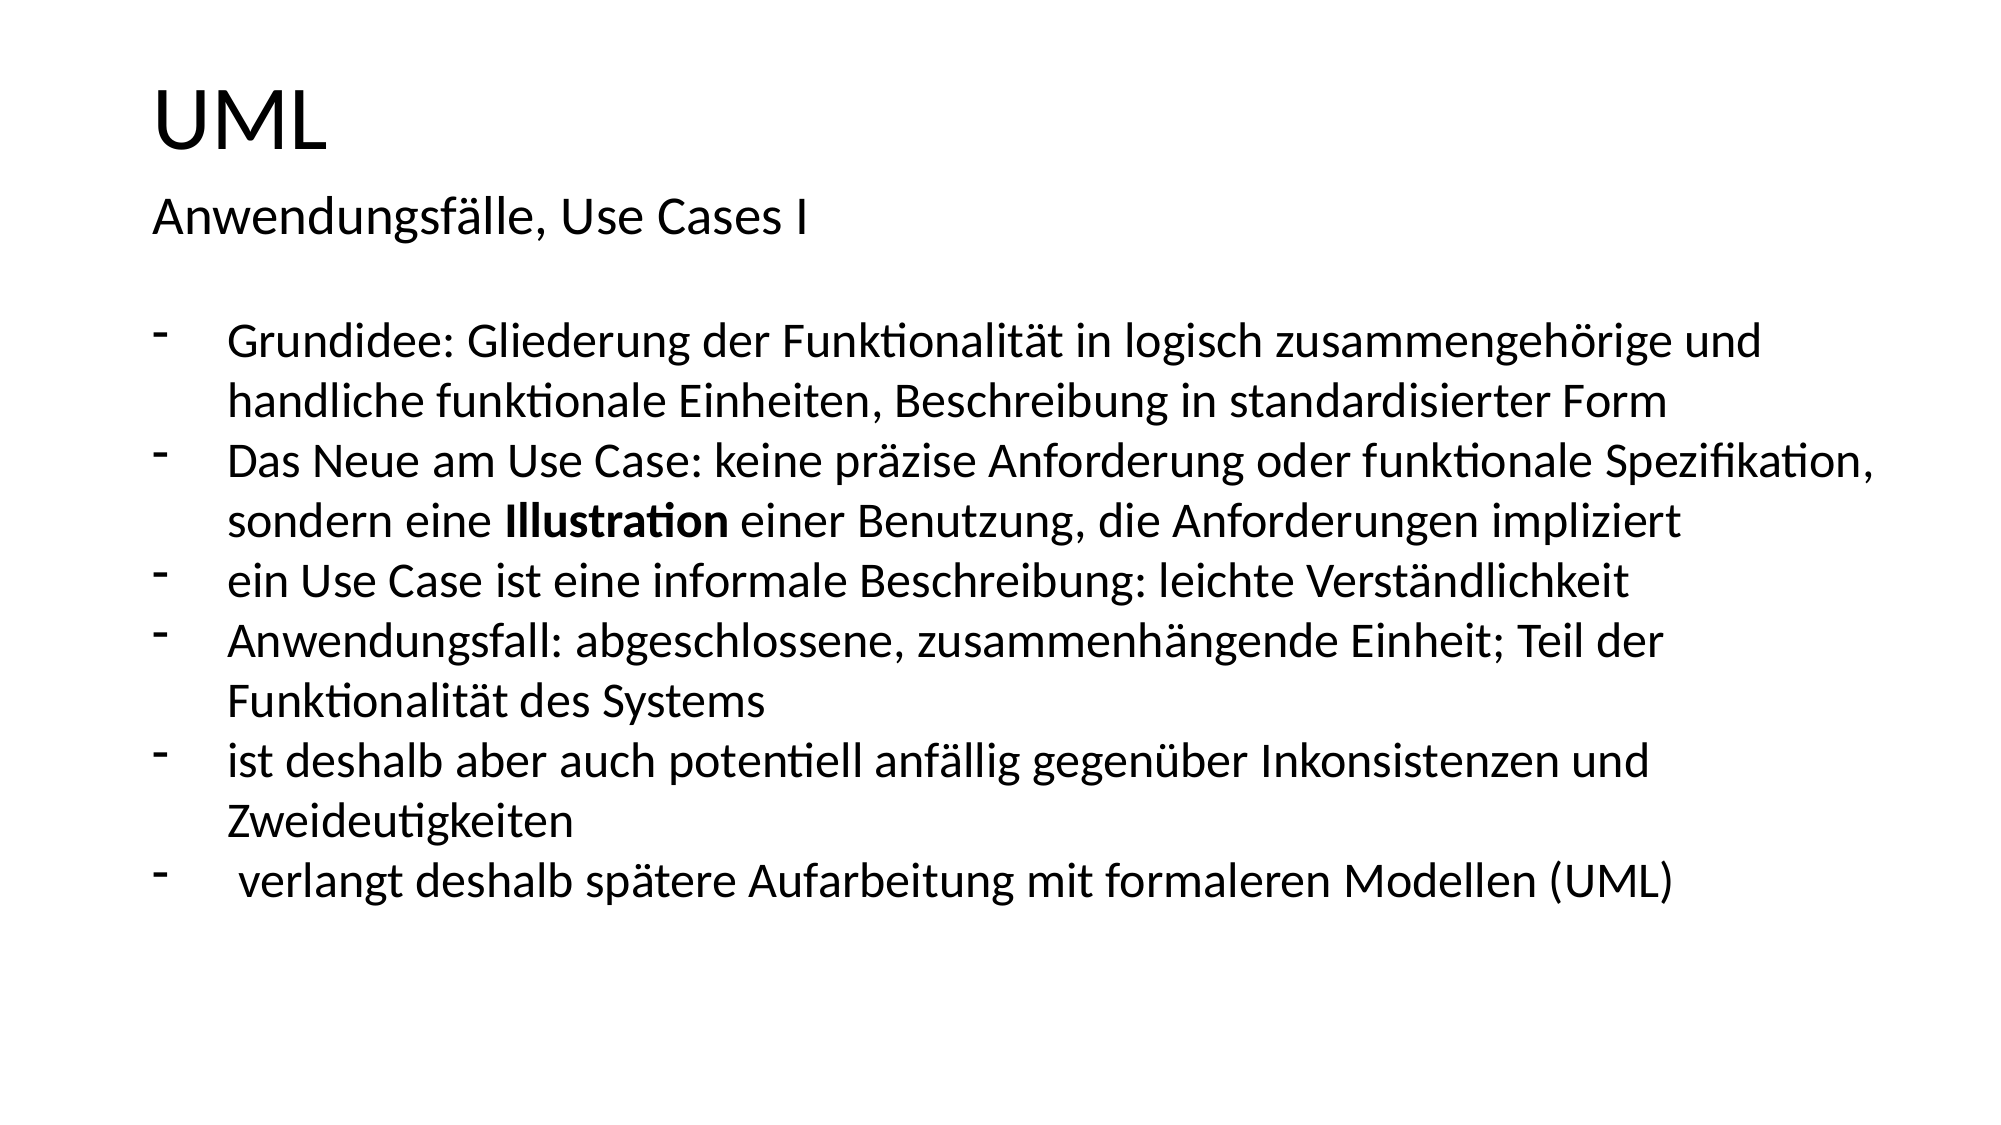

# UML
Anwendungsfälle, Use Cases I
Grundidee: Gliederung der Funktionalität in logisch zusammengehörige und handliche funktionale Einheiten, Beschreibung in standardisierter Form
Das Neue am Use Case: keine präzise Anforderung oder funktionale Spezifikation, sondern eine Illustration einer Benutzung, die Anforderungen impliziert
ein Use Case ist eine informale Beschreibung: leichte Verständlichkeit
Anwendungsfall: abgeschlossene, zusammenhängende Einheit; Teil der Funktionalität des Systems
ist deshalb aber auch potentiell anfällig gegenüber Inkonsistenzen und Zweideutigkeiten
 verlangt deshalb spätere Aufarbeitung mit formaleren Modellen (UML)